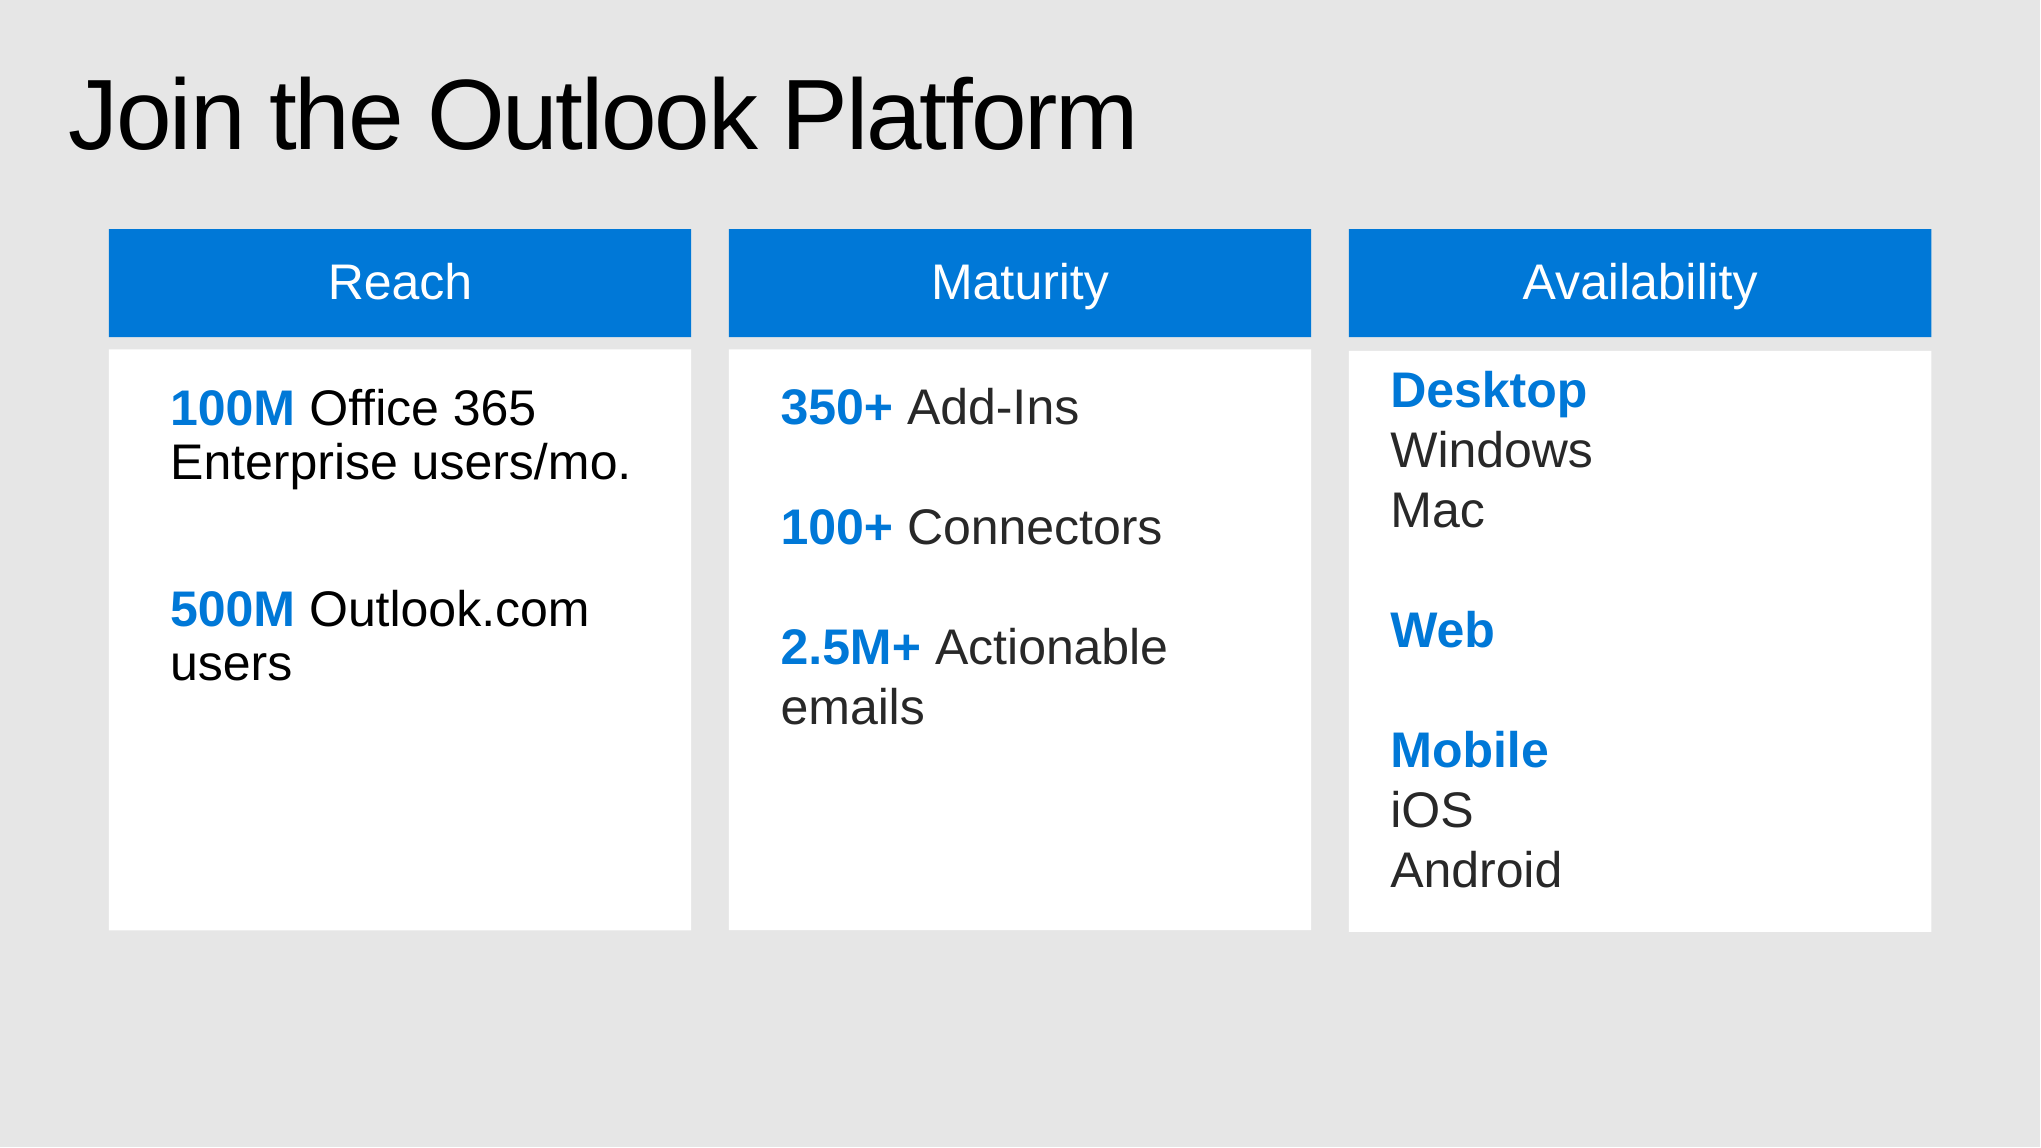

# Join the Outlook Platform
Reach
Maturity
Availability

Desktop
Windows
Mac

Web

Mobile
iOS
Android

350+ Add-Ins

100+ Connectors

2.5M+ Actionable emails

100M Office 365 Enterprise users/mo.

500M Outlook.com users